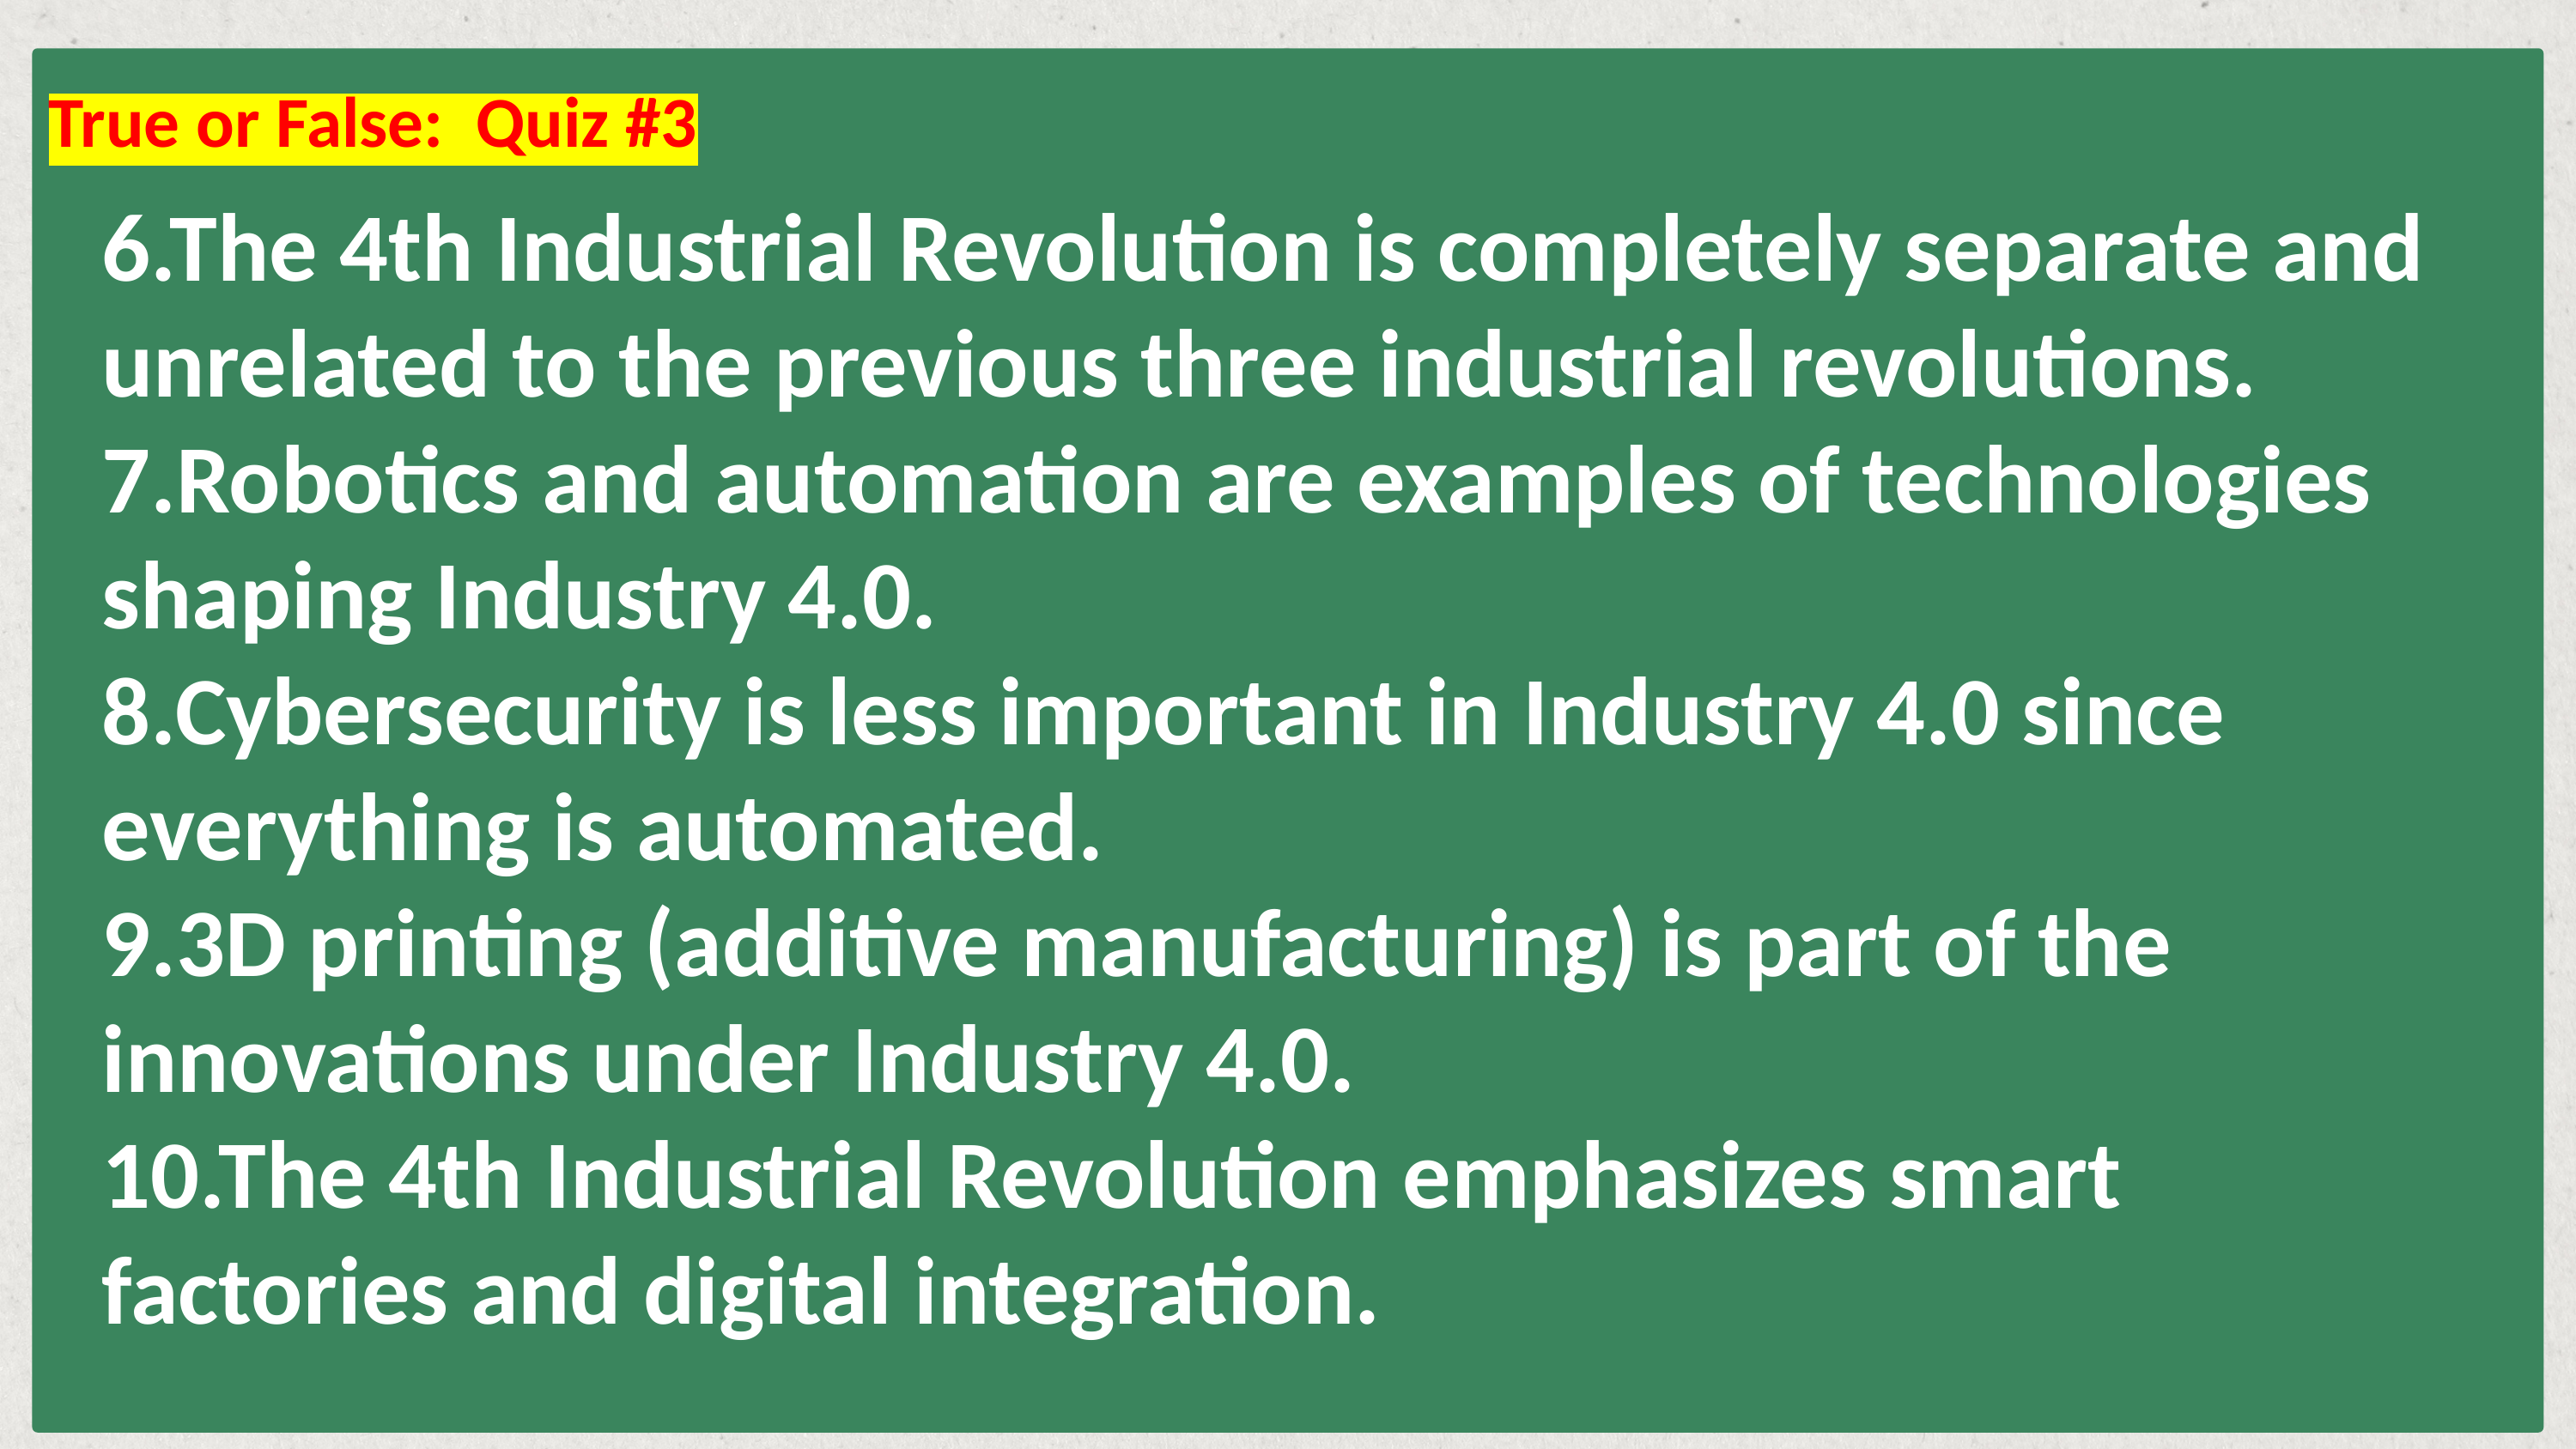

True or False:  Quiz #3

6.The 4th Industrial Revolution is completely separate and unrelated to the previous three industrial revolutions.
7.Robotics and automation are examples of technologies shaping Industry 4.0.
8.Cybersecurity is less important in Industry 4.0 since everything is automated.
9.3D printing (additive manufacturing) is part of the innovations under Industry 4.0.
10.The 4th Industrial Revolution emphasizes smart factories and digital integration.